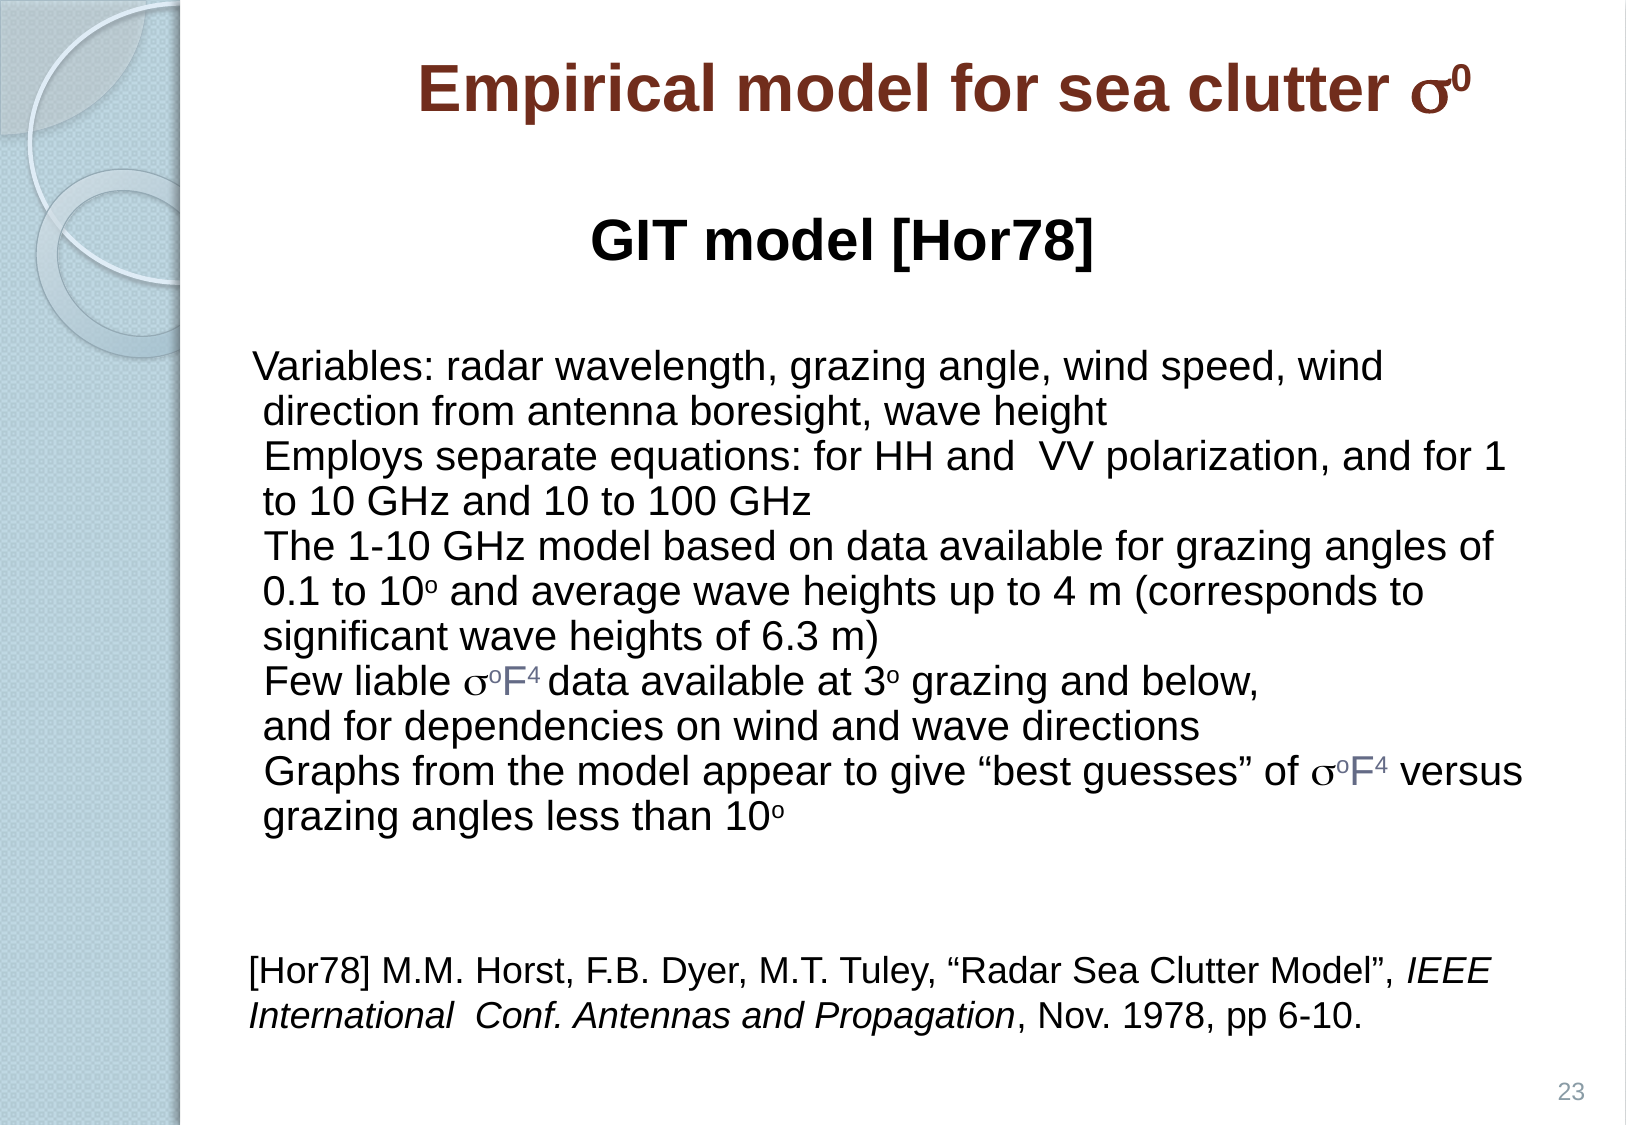

Empirical model for sea clutter σ0
GIT model [Hor78]
    Variables: radar wavelength, grazing angle, wind speed, wind direction from antenna boresight, wave height
     Employs separate equations: for HH and  VV polarization, and for 1 to 10 GHz and 10 to 100 GHz
     The 1-10 GHz model based on data available for grazing angles of 0.1 to 10o and average wave heights up to 4 m (corresponds to significant wave heights of 6.3 m)
     Few liable σoF4 data available at 3o grazing and below,
	and for dependencies on wind and wave directions
     Graphs from the model appear to give “best guesses” of σoF4 versus grazing angles less than 10o
[Hor78] M.M. Horst, F.B. Dyer, M.T. Tuley, “Radar Sea Clutter Model”, IEEE International  Conf. Antennas and Propagation, Nov. 1978, pp 6-10.
23